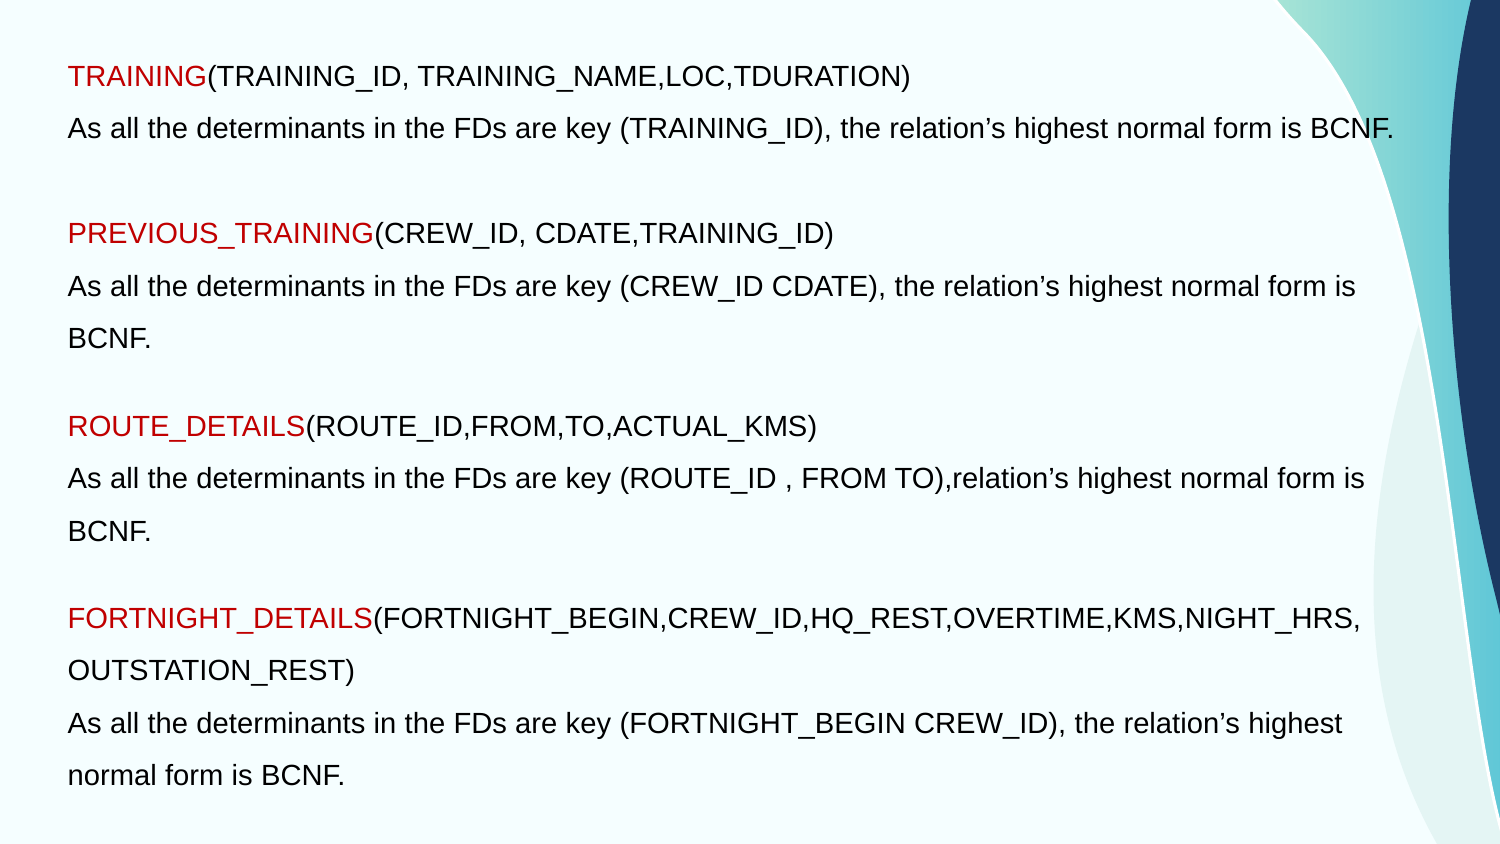

TRAINING(TRAINING_ID, TRAINING_NAME,LOC,TDURATION)
As all the determinants in the FDs are key (TRAINING_ID), the relation’s highest normal form is BCNF.

PREVIOUS_TRAINING(CREW_ID, CDATE,TRAINING_ID)
As all the determinants in the FDs are key (CREW_ID CDATE), the relation’s highest normal form is BCNF.

ROUTE_DETAILS(ROUTE_ID,FROM,TO,ACTUAL_KMS)
As all the determinants in the FDs are key (ROUTE_ID , FROM TO),relation’s highest normal form is BCNF.

FORTNIGHT_DETAILS(FORTNIGHT_BEGIN,CREW_ID,HQ_REST,OVERTIME,KMS,NIGHT_HRS, OUTSTATION_REST)
As all the determinants in the FDs are key (FORTNIGHT_BEGIN CREW_ID), the relation’s highest normal form is BCNF.